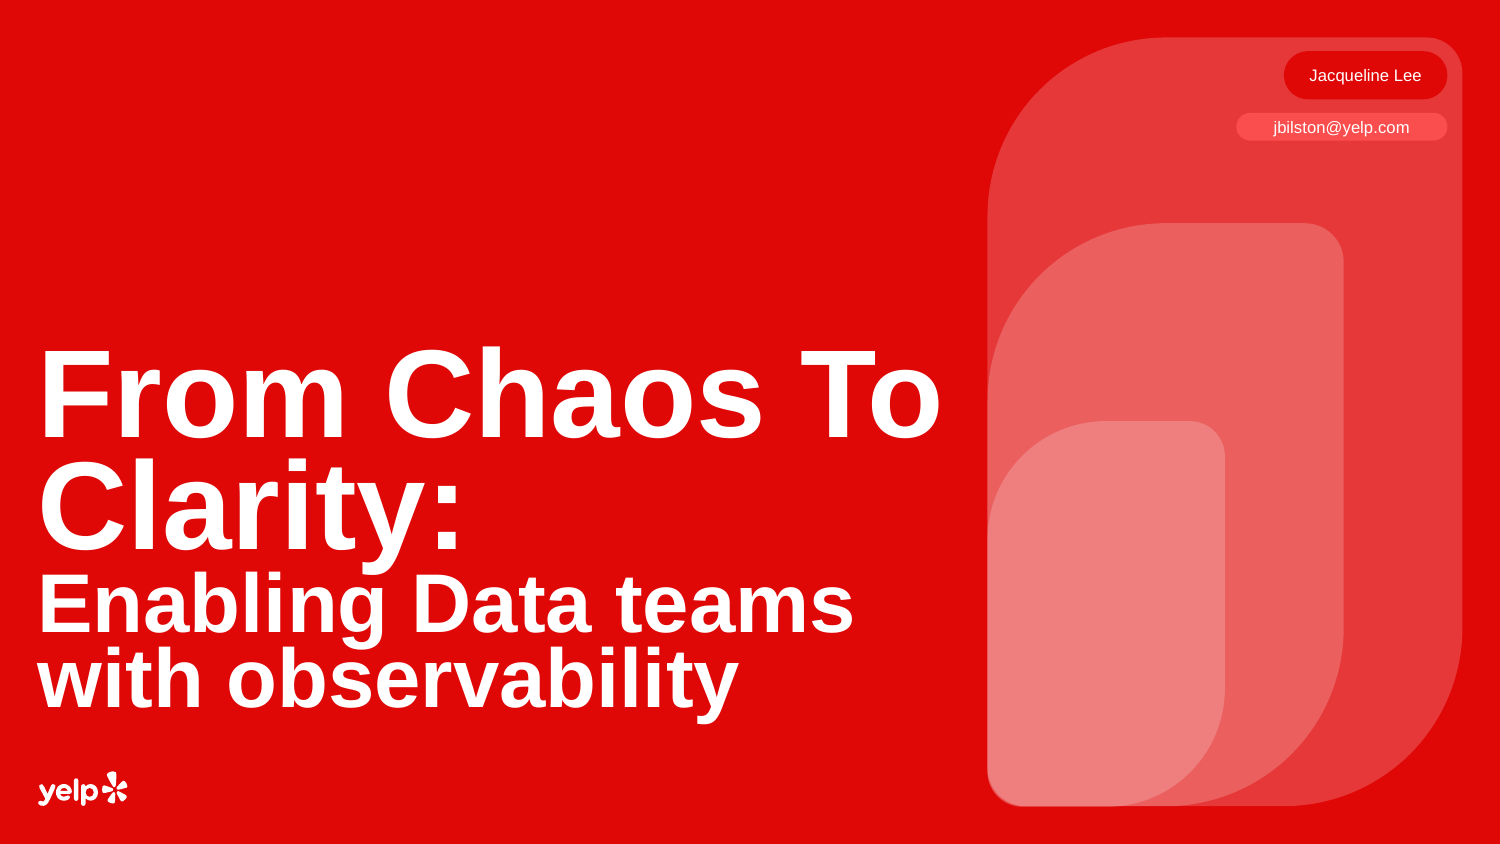

From Chaos To Clarity:
Enabling Data teams with observability
Jacqueline Lee
jbilston@yelp.com